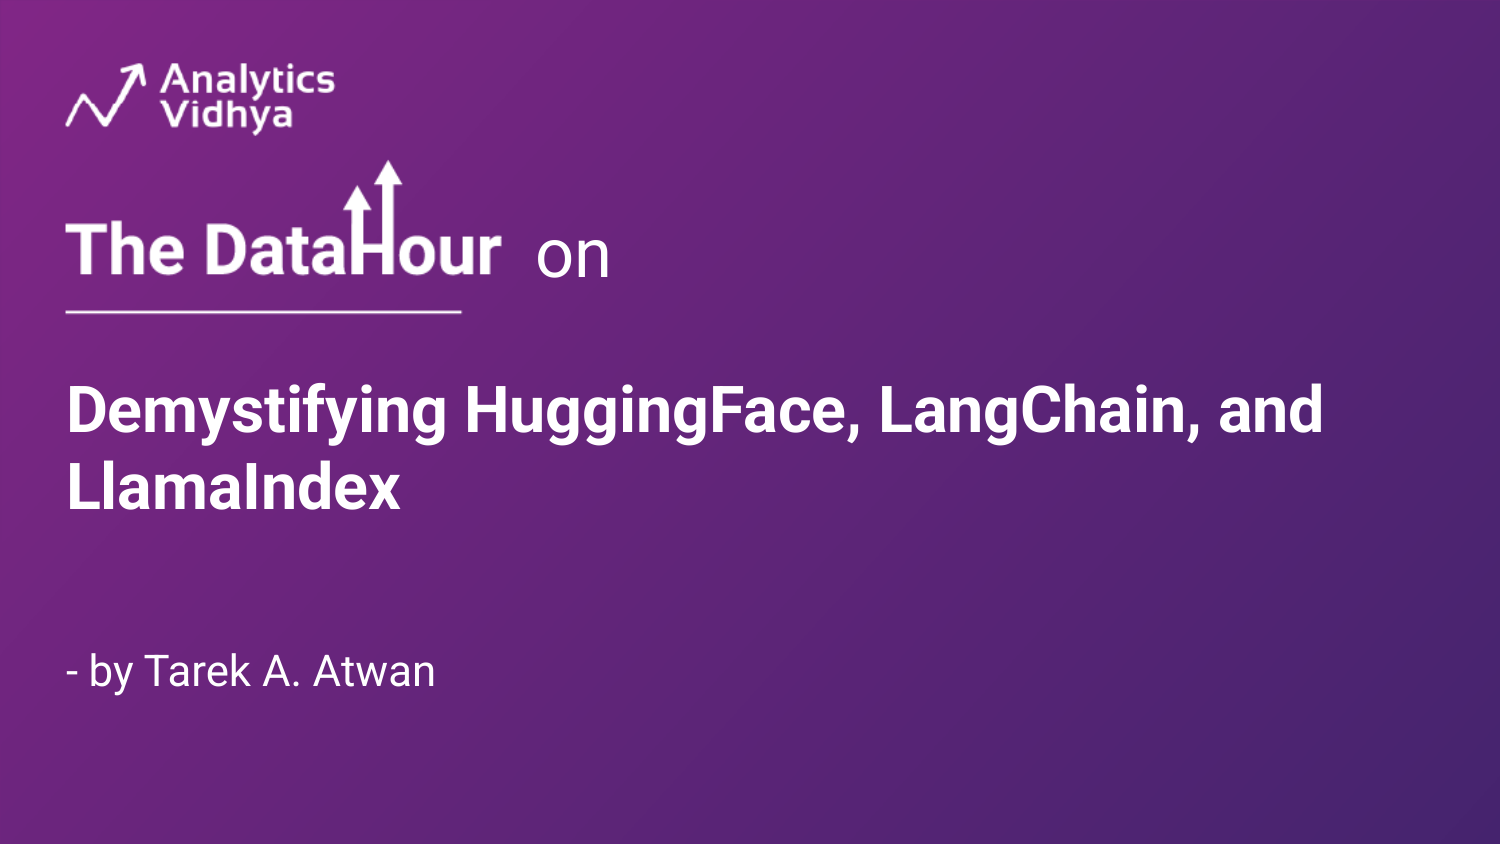

Demystifying HuggingFace, LangChain, and LlamaIndex
- by Tarek A. Atwan